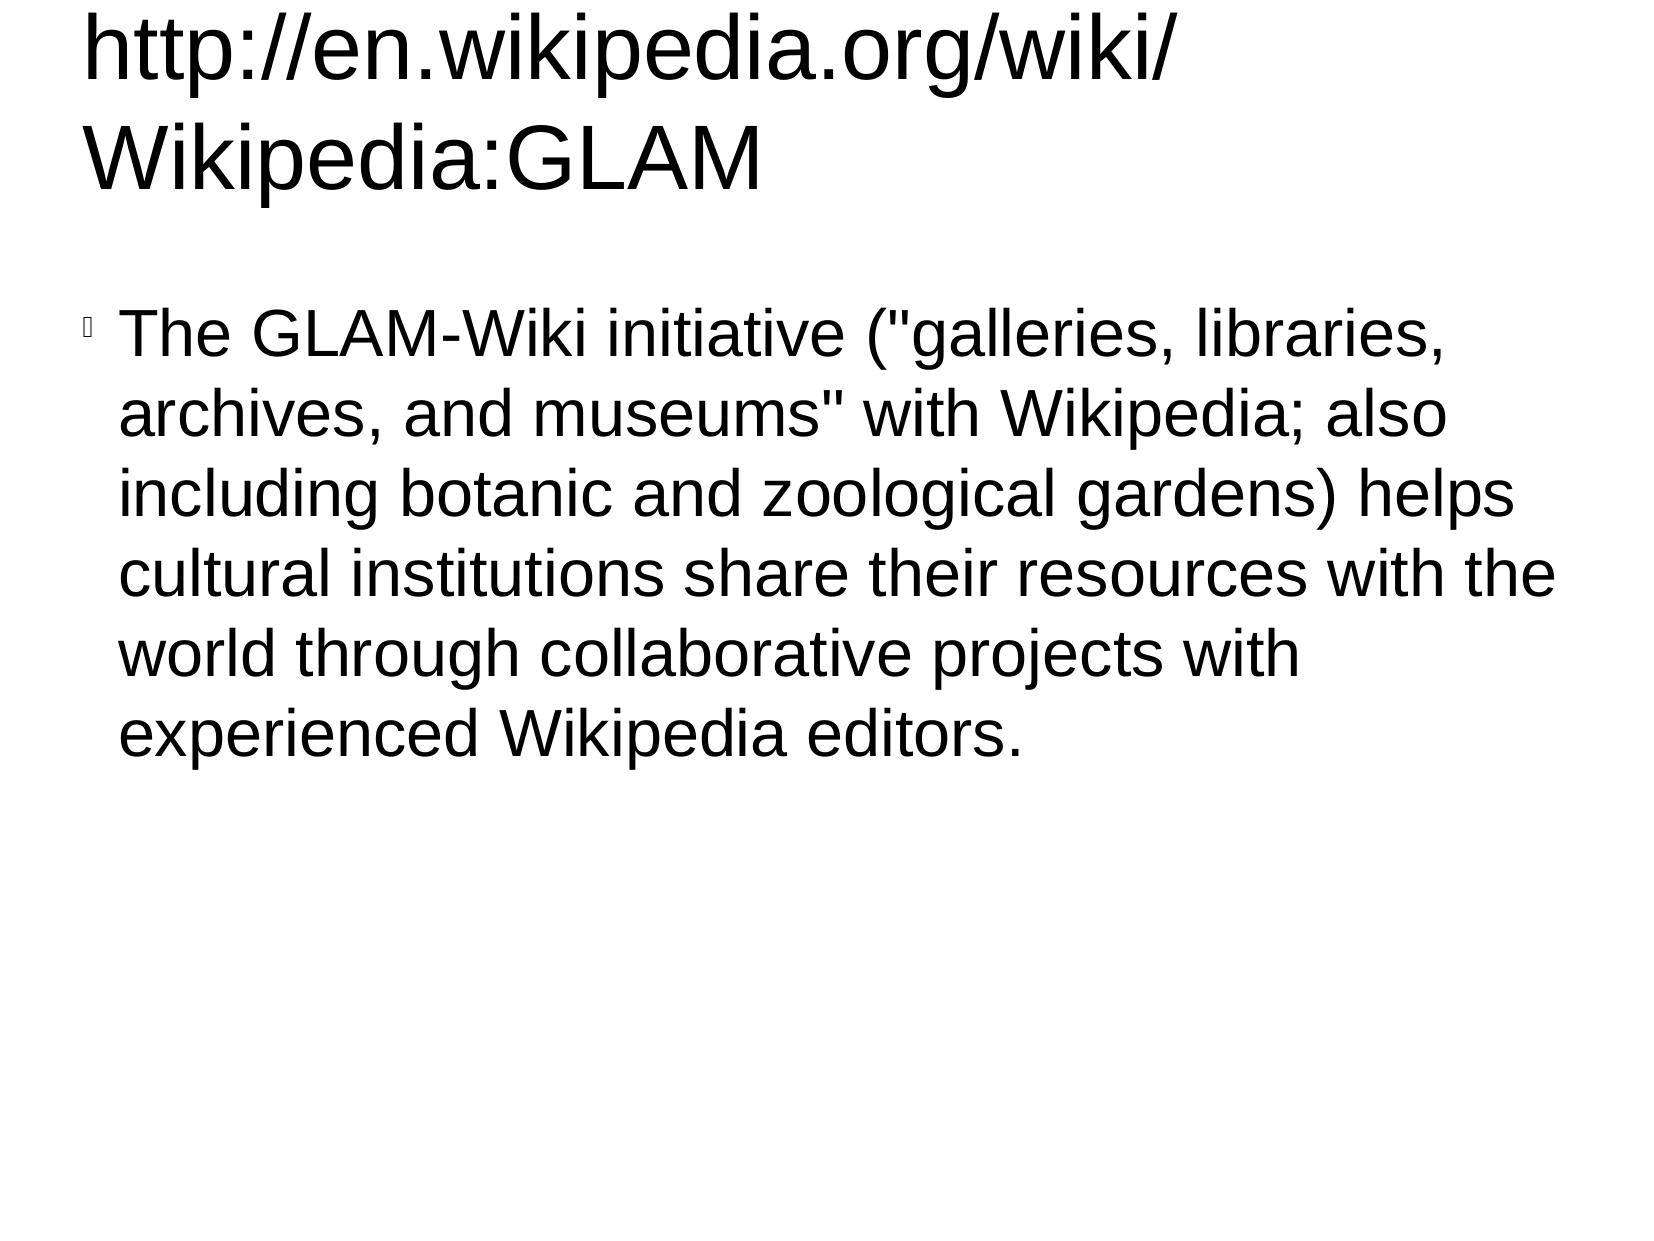

http://en.wikipedia.org/wiki/Wikipedia:GLAM

The GLAM-Wiki initiative ("galleries, libraries, archives, and museums" with Wikipedia; also including botanic and zoological gardens) helps cultural institutions share their resources with the world through collaborative projects with experienced Wikipedia editors.